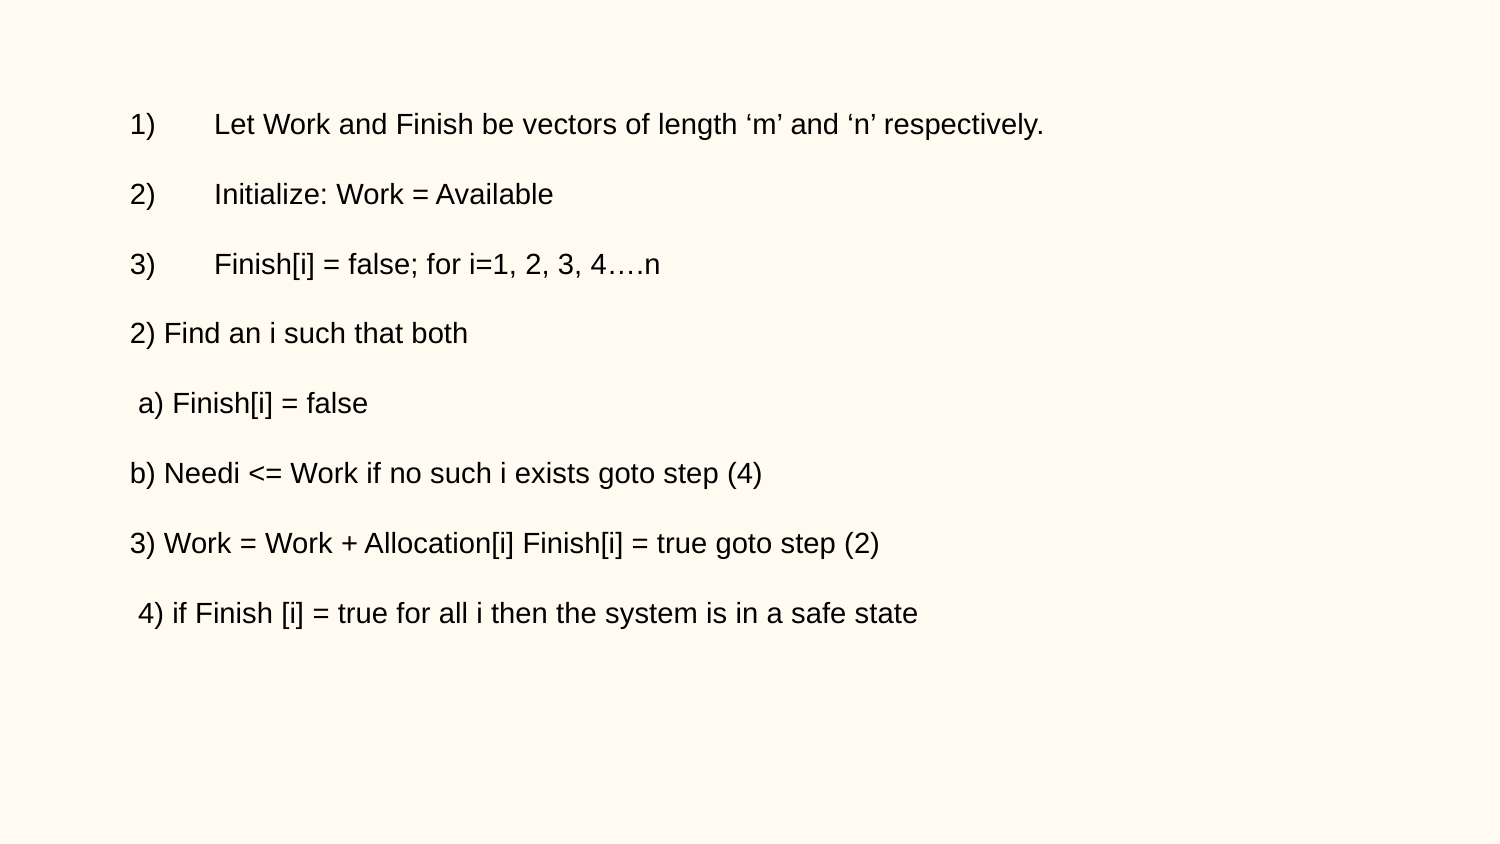

Let Work and Finish be vectors of length ‘m’ and ‘n’ respectively.
Initialize: Work = Available
Finish[i] = false; for i=1, 2, 3, 4….n
2) Find an i such that both
 a) Finish[i] = false
b) Needi <= Work if no such i exists goto step (4)
3) Work = Work + Allocation[i] Finish[i] = true goto step (2)
 4) if Finish [i] = true for all i then the system is in a safe state